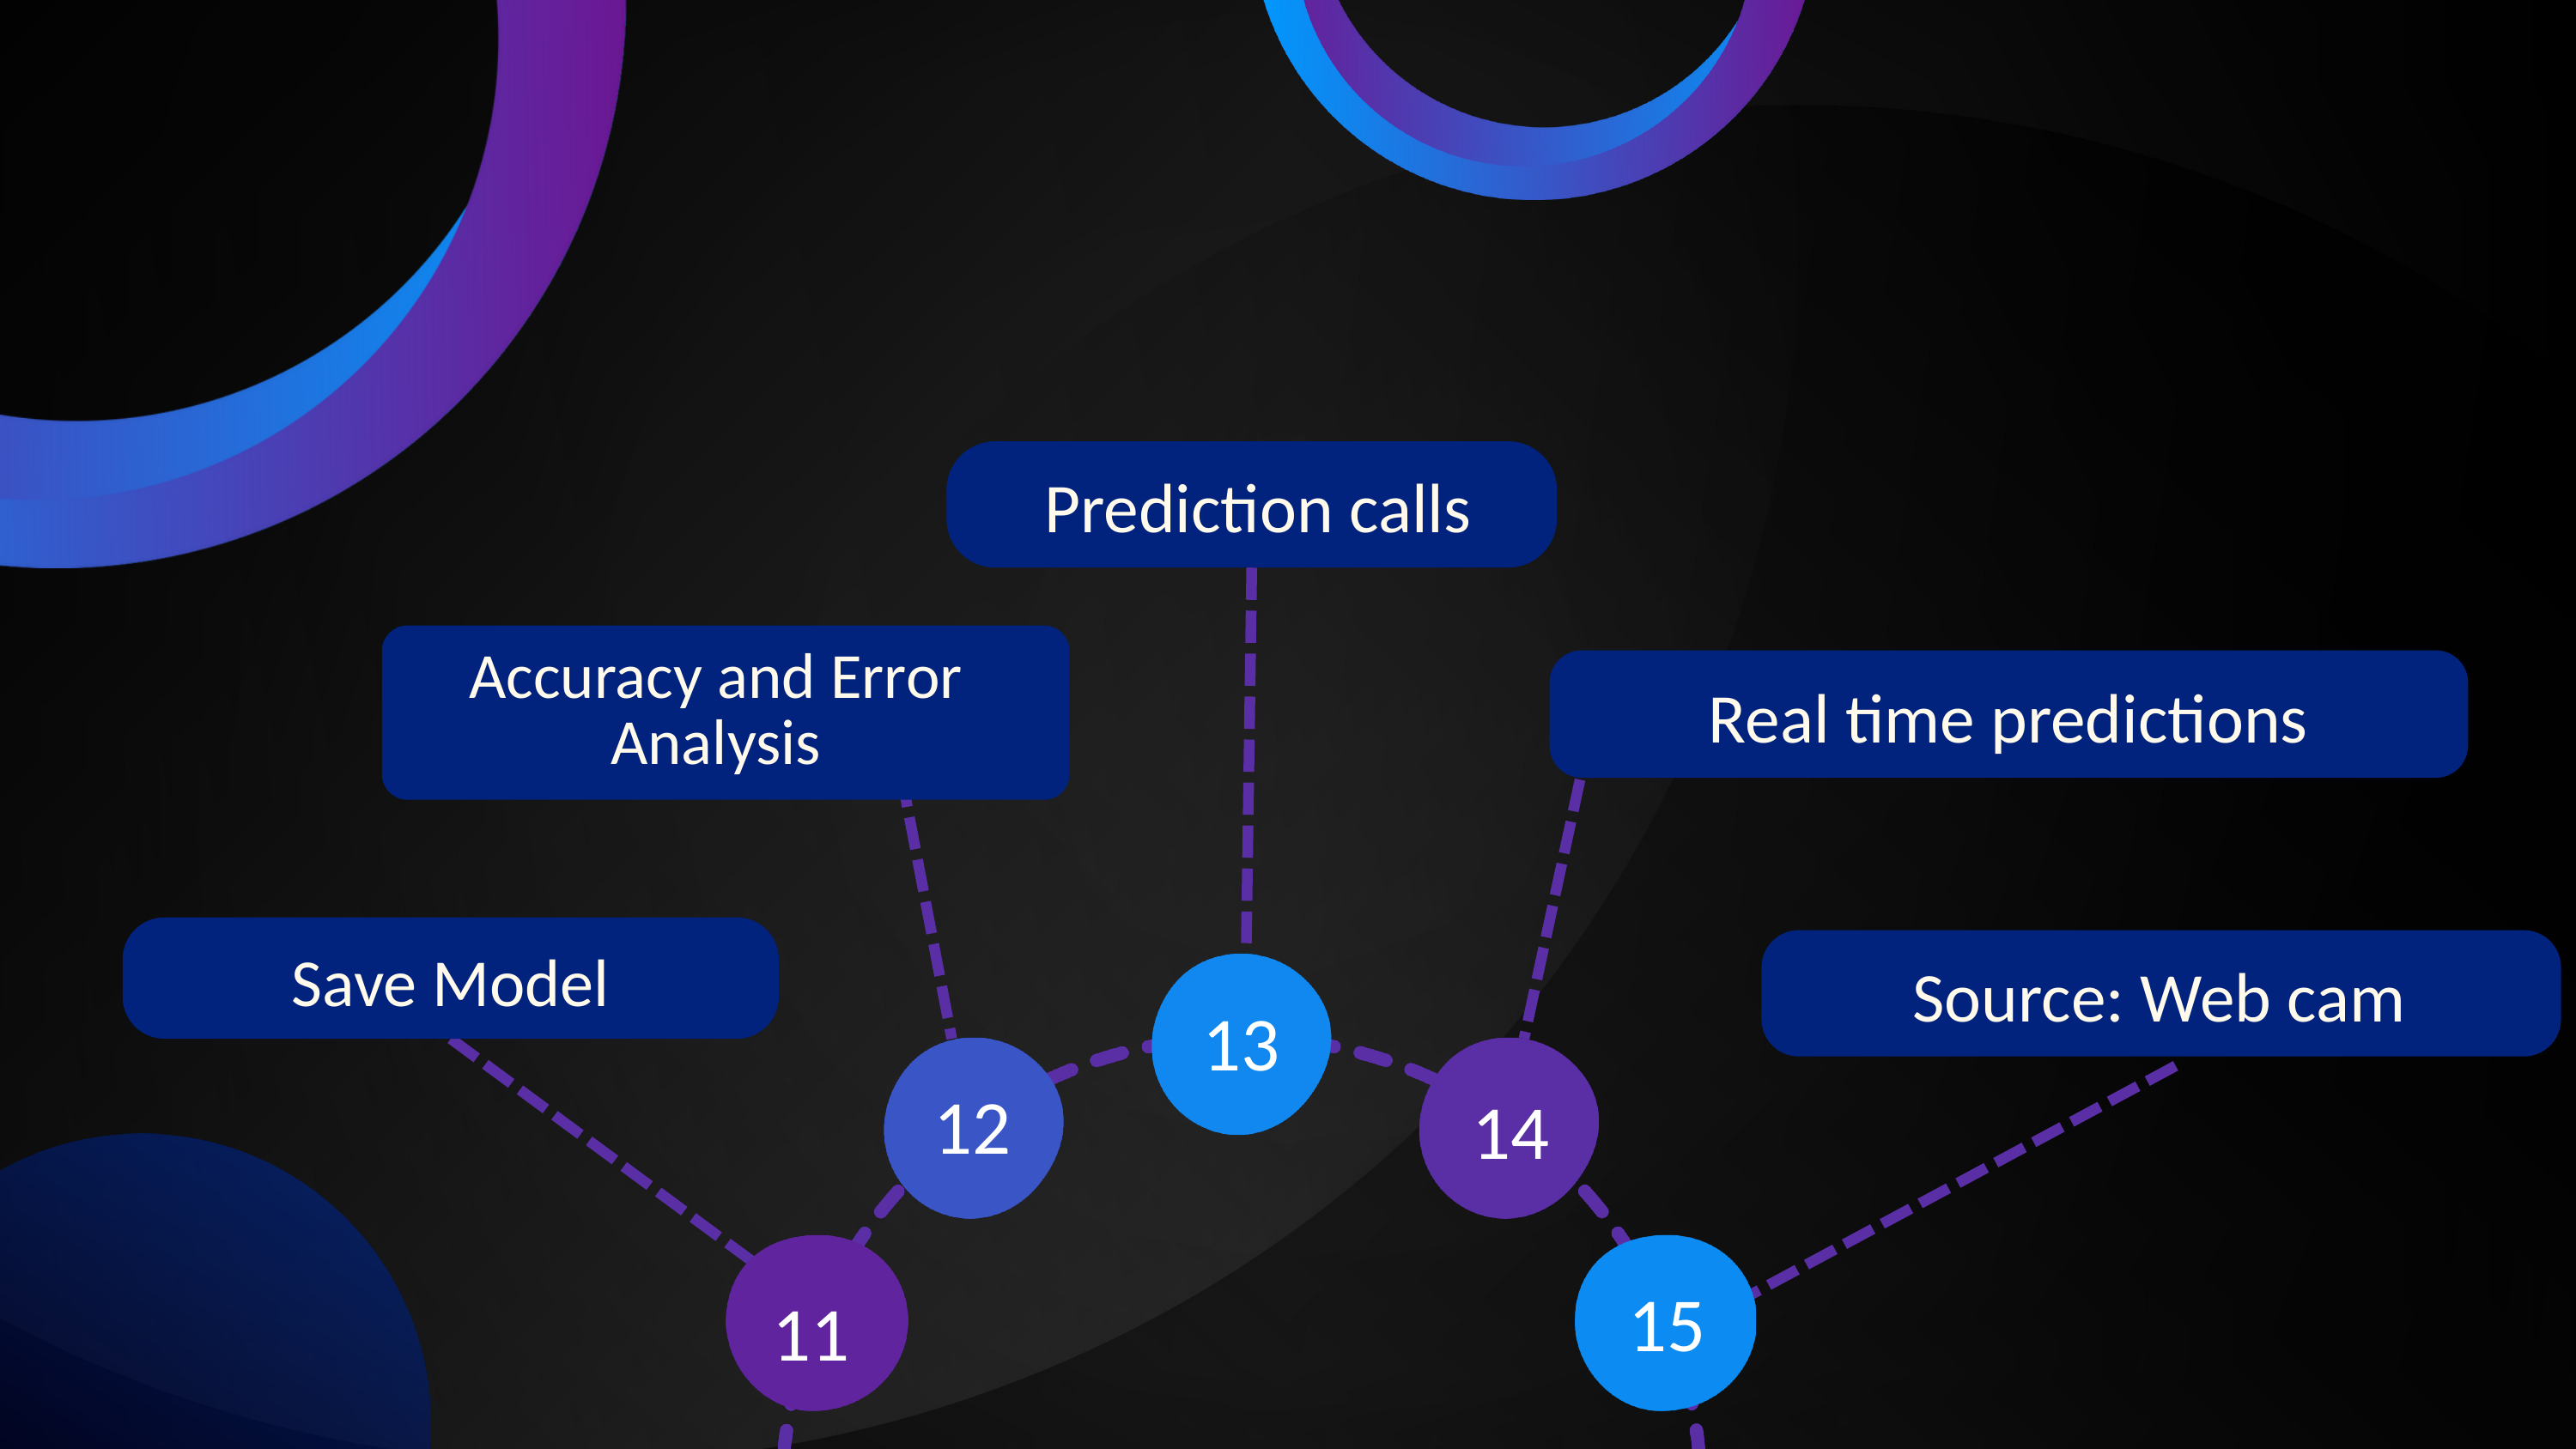

Prediction calls

Accuracy and Error Analysis

Real time predictions

Save Model

Source: Web cam

13

12
14

15
11